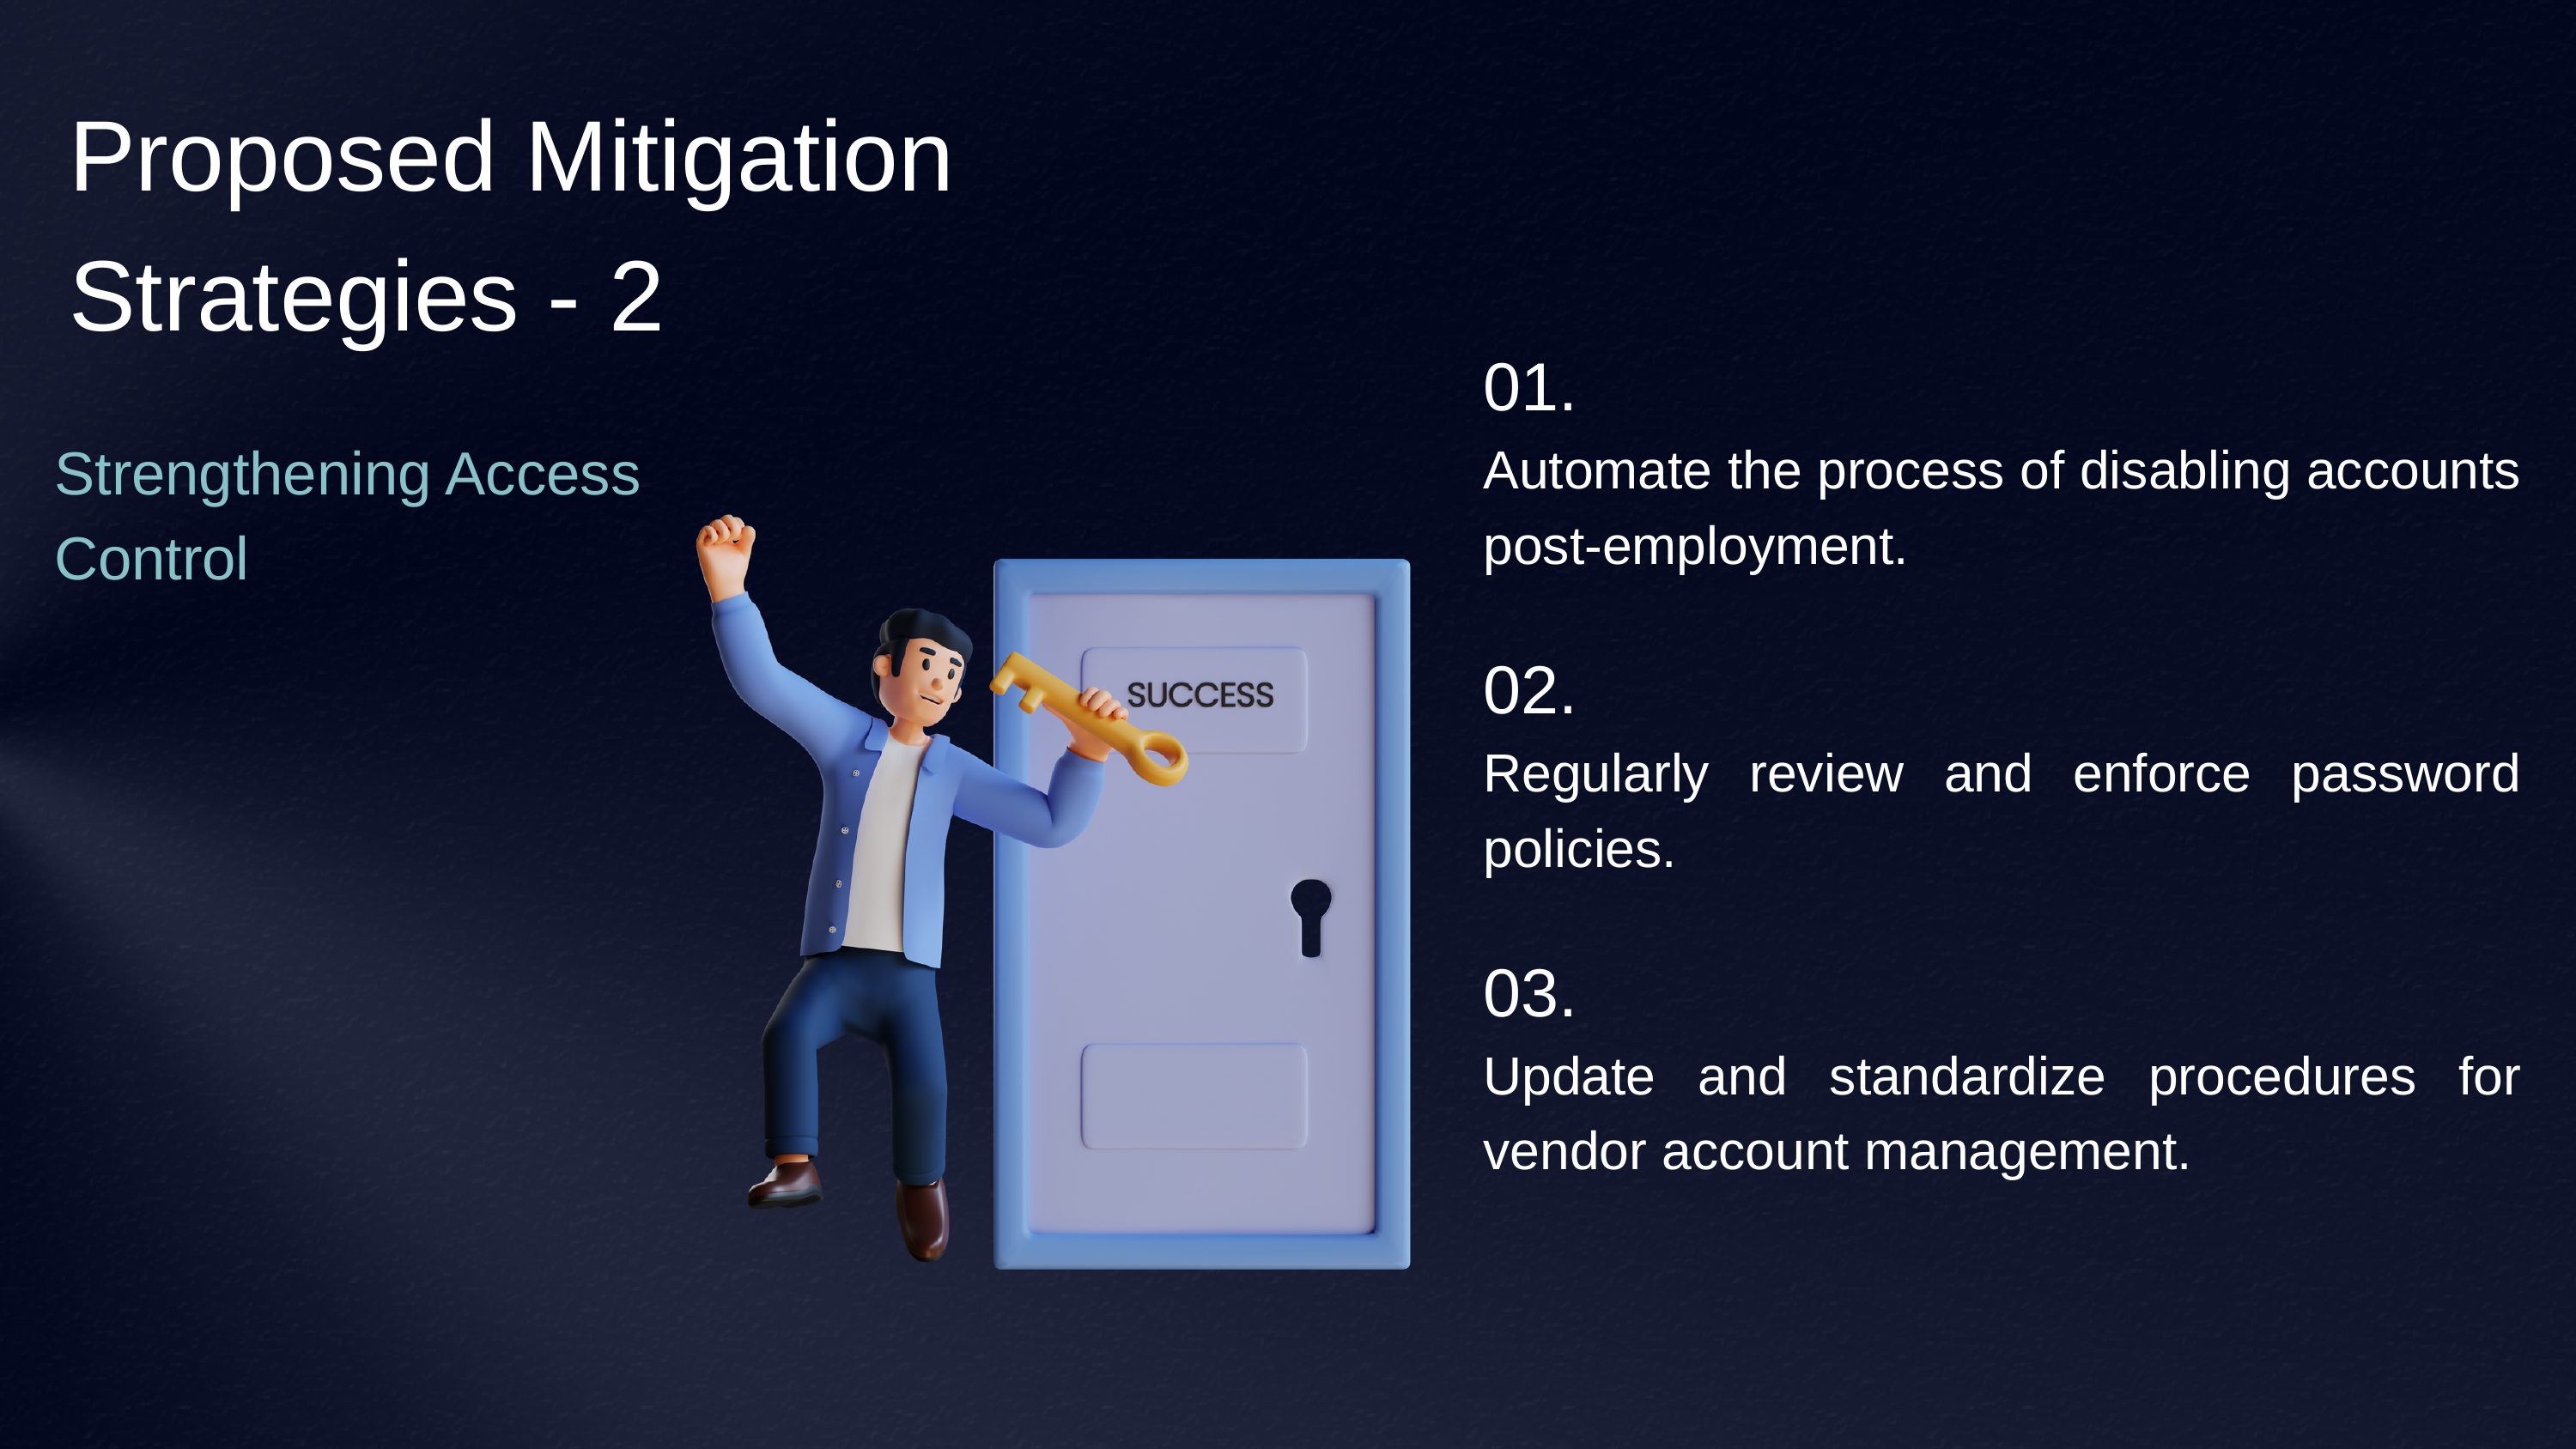

Proposed Mitigation
Strategies - 2
01.
Automate the process of disabling accounts post-employment.

02.
Regularly review and enforce password policies.

03.
Update and standardize procedures for vendor account management.
Strengthening Access Control